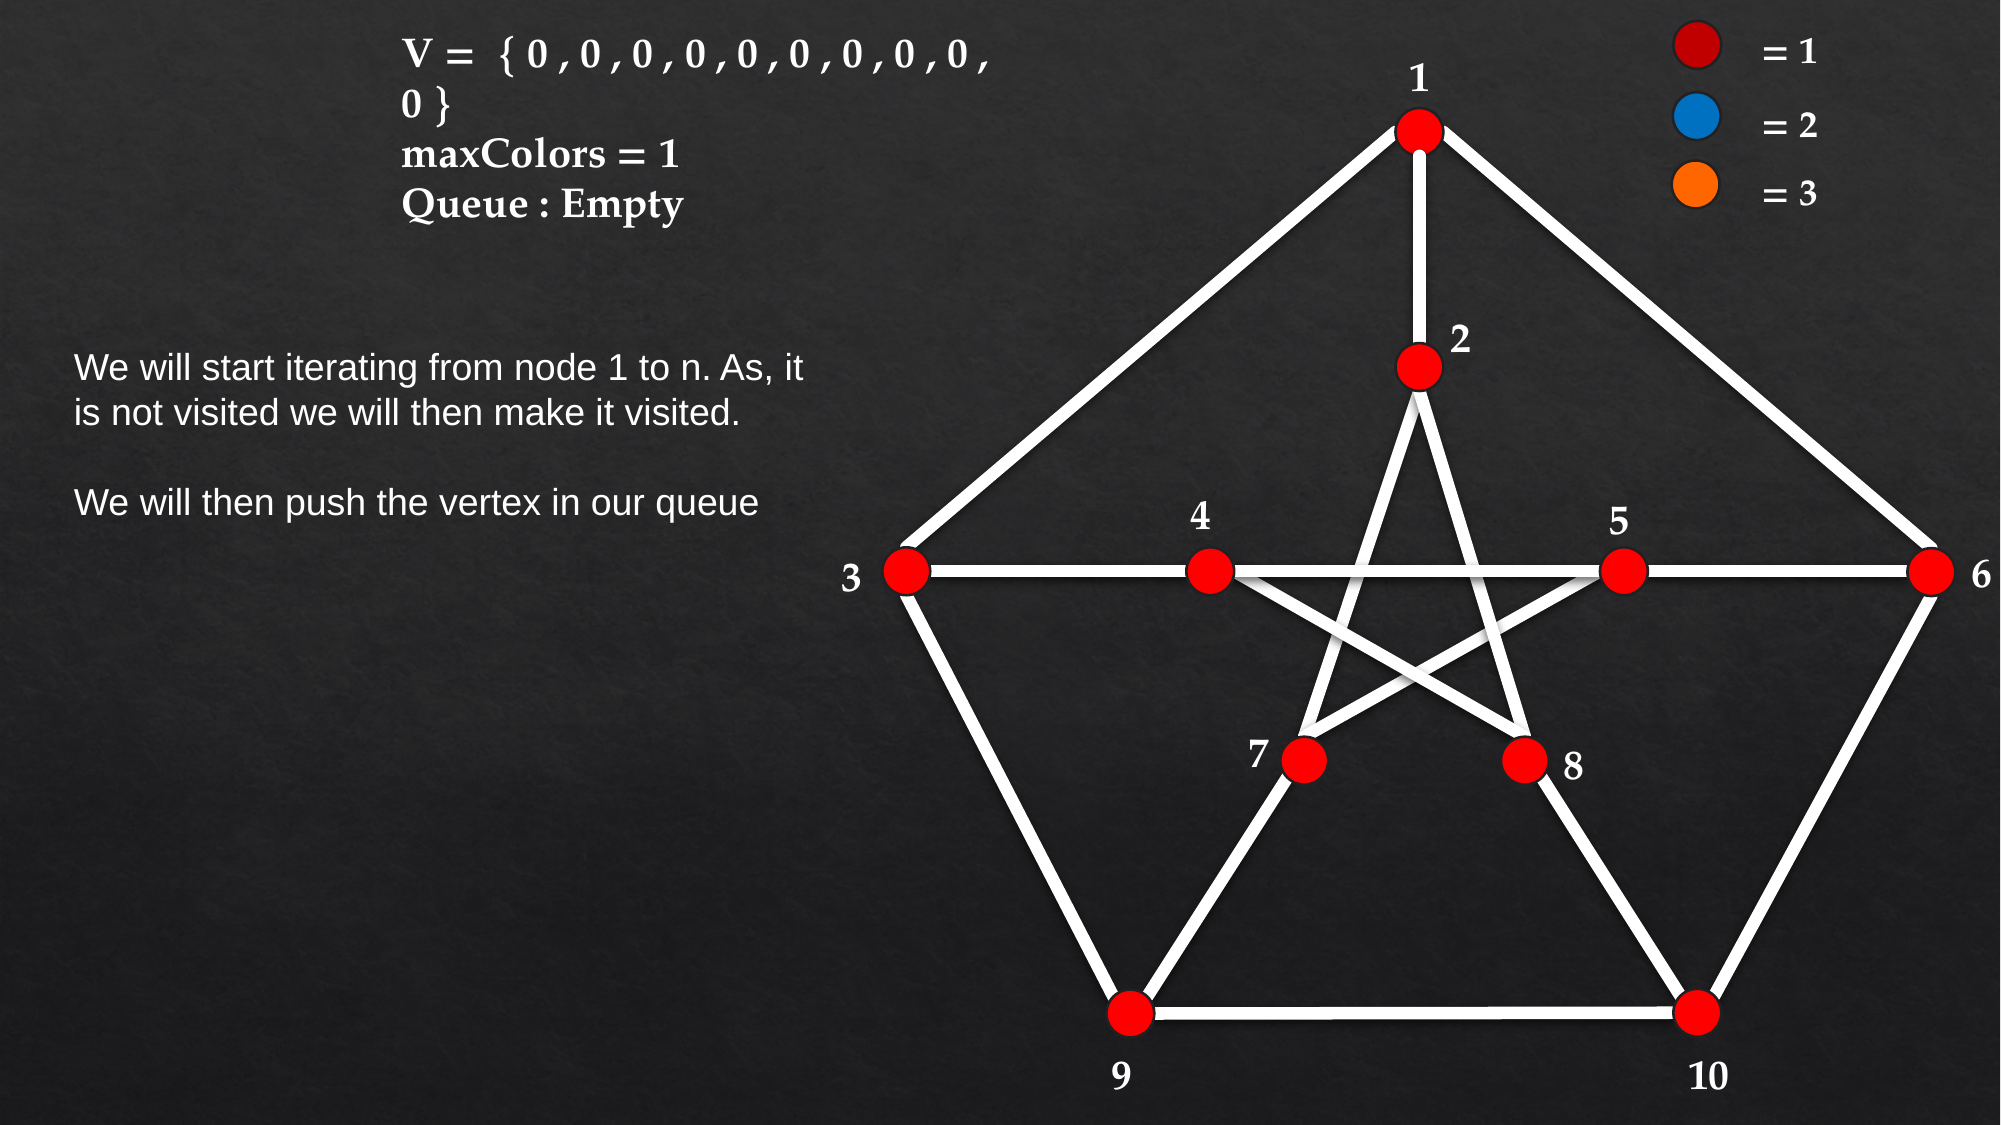

= 1
V =  { 0 , 0 , 0 , 0 , 0 , 0 , 0 , 0 , 0 , 0 }
maxColors = 1
Queue : Empty

1

= 2

= 3
2
We will start iterating from node 1 to n. As, it is not visited we will then make it visited.

We will then push the vertex in our queue

4
5
6
3

7
8

9
10